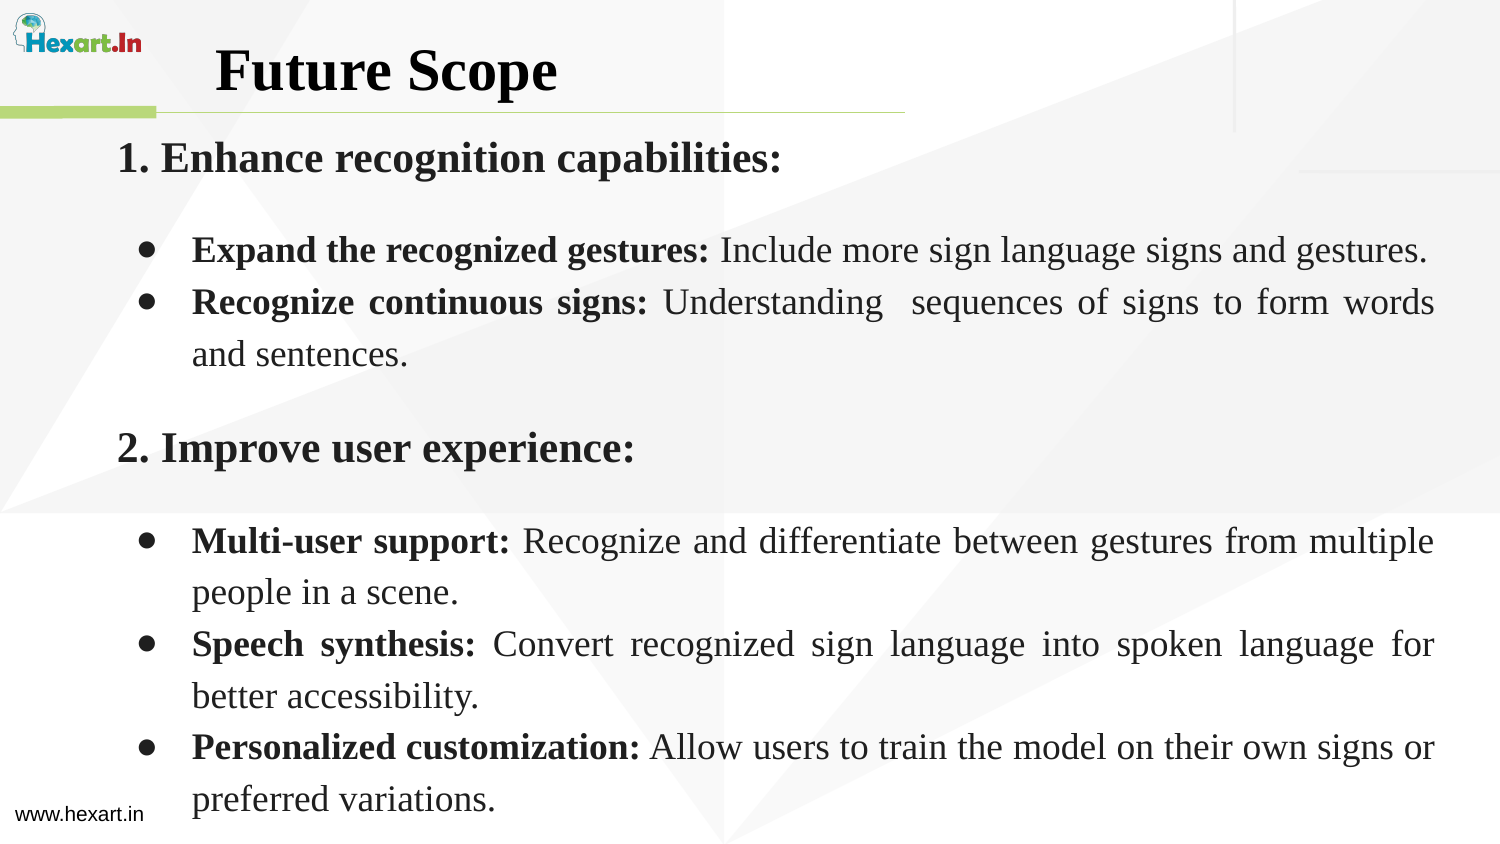

Future Scope
1. Enhance recognition capabilities:
Expand the recognized gestures: Include more sign language signs and gestures.
Recognize continuous signs: Understanding  sequences of signs to form words and sentences.
2. Improve user experience:
Multi-user support: Recognize and differentiate between gestures from multiple people in a scene.
Speech synthesis: Convert recognized sign language into spoken language for better accessibility.
Personalized customization: Allow users to train the model on their own signs or preferred variations.